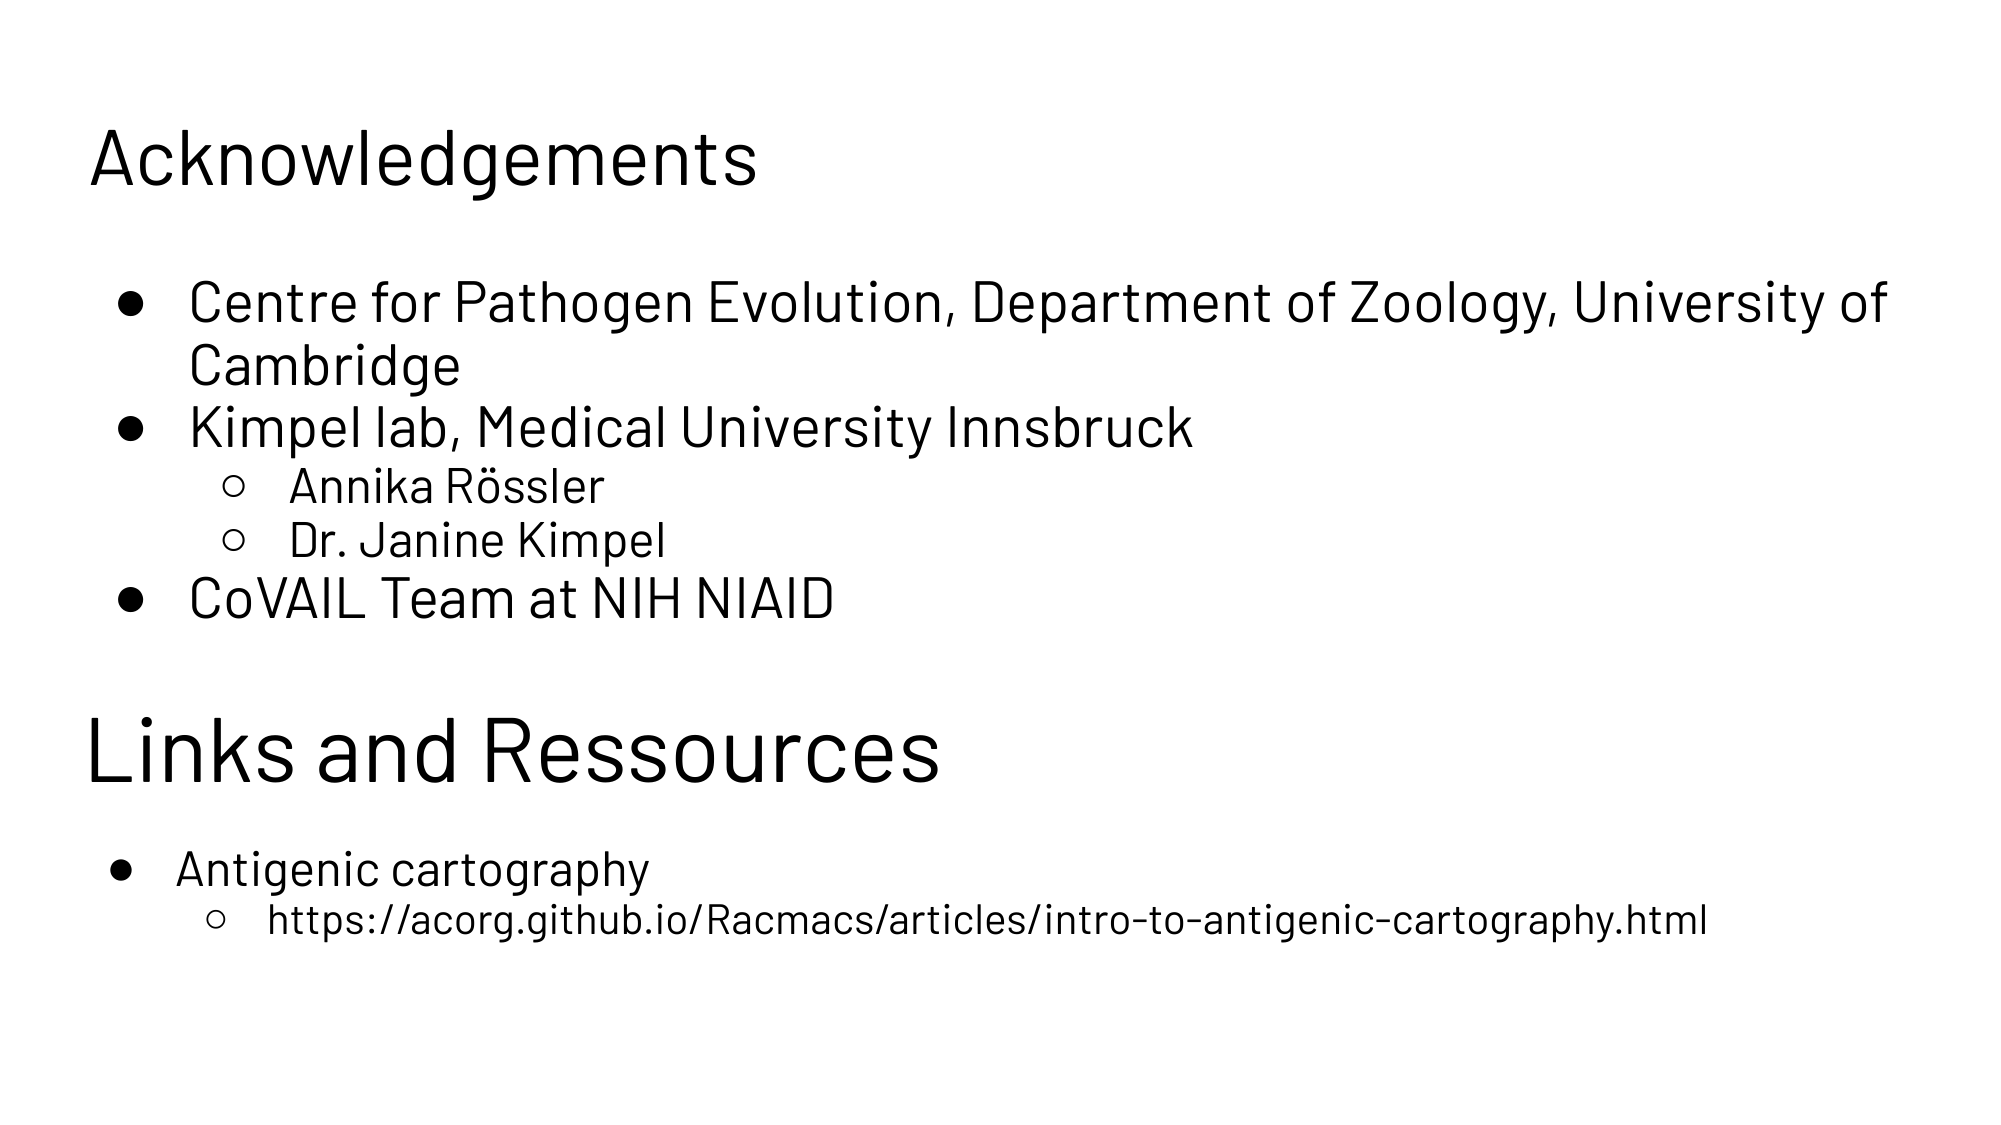

# Acknowledgements
Centre for Pathogen Evolution, Department of Zoology, University of Cambridge
Kimpel lab, Medical University Innsbruck
Annika Rössler
Dr. Janine Kimpel
CoVAIL Team at NIH NIAID
Links and Ressources
Antigenic cartography
https://acorg.github.io/Racmacs/articles/intro-to-antigenic-cartography.html